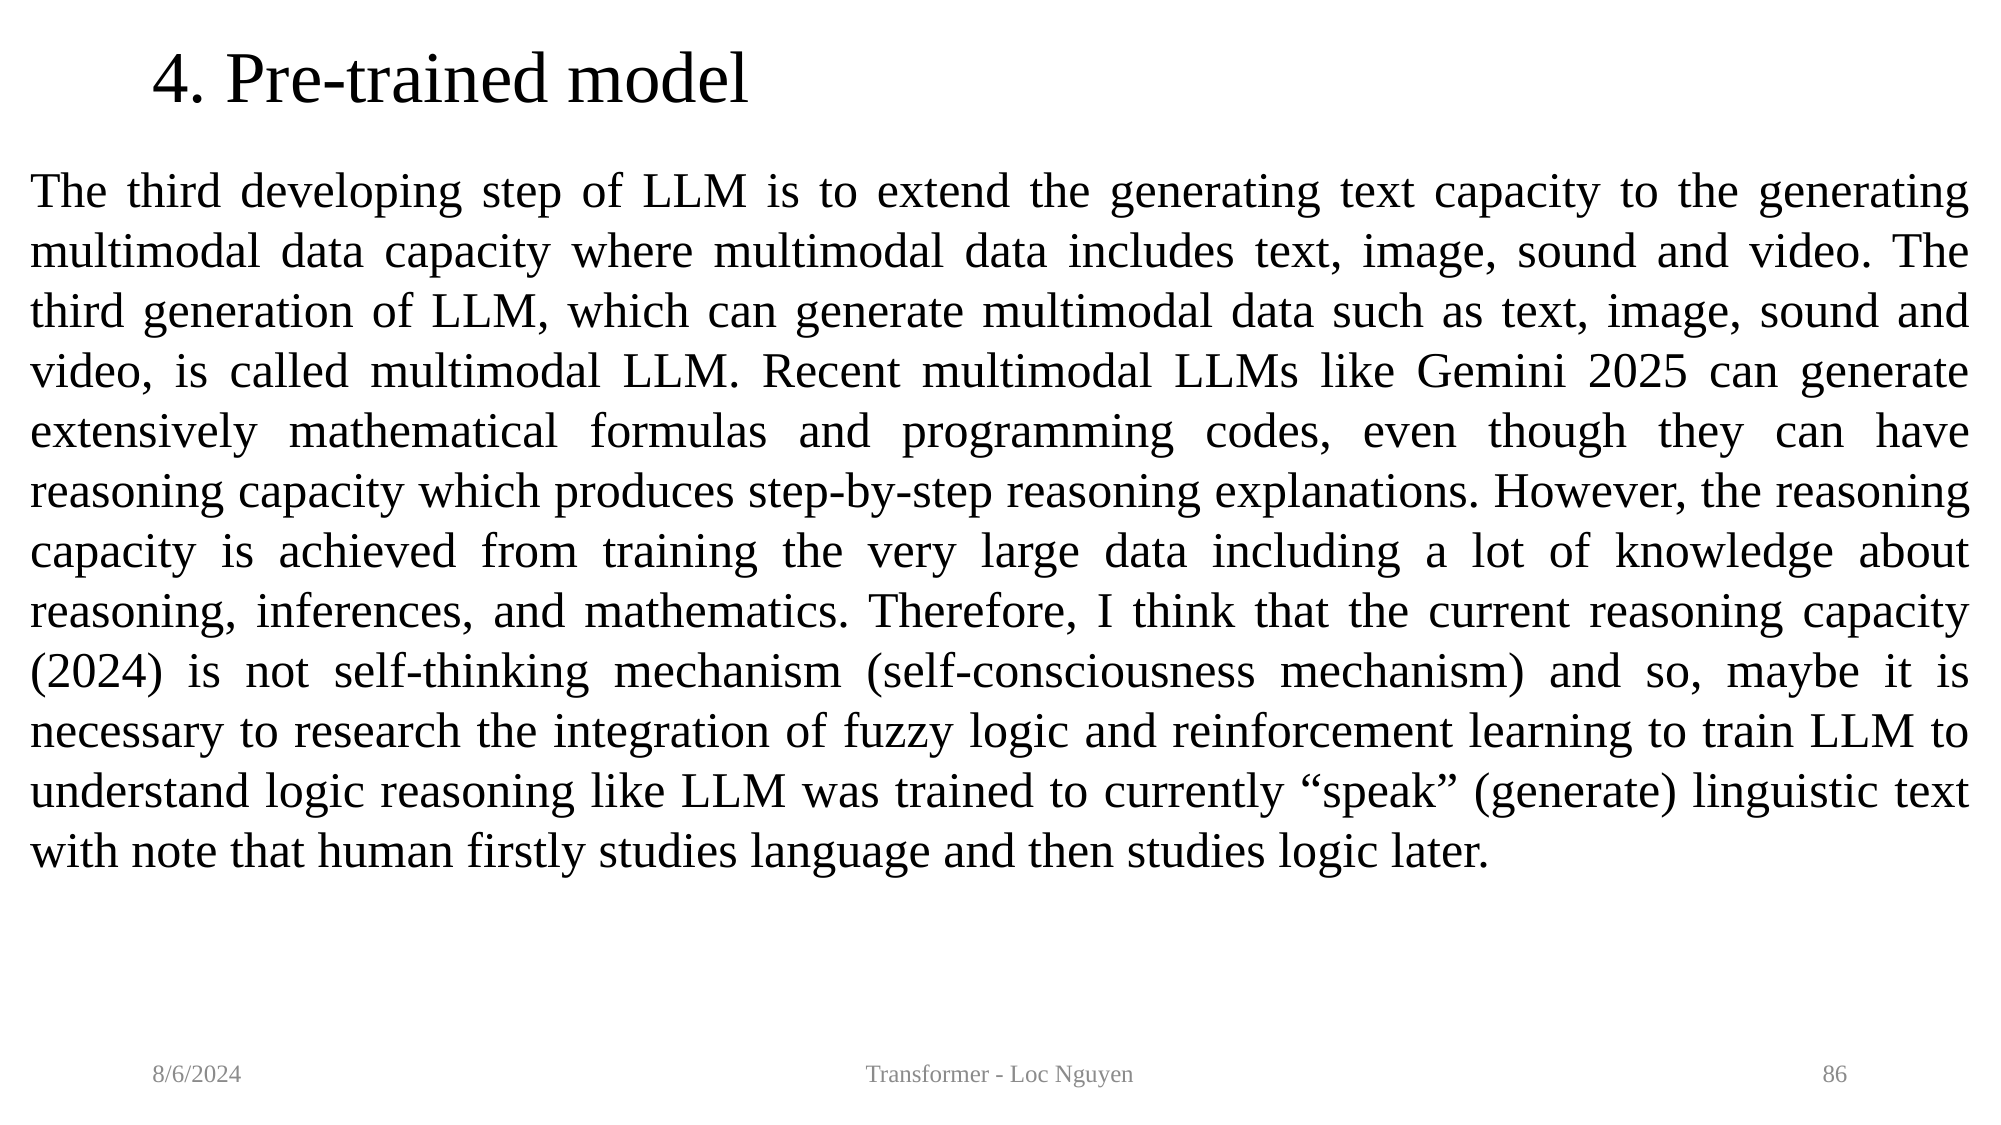

# 4. Pre-trained model
The third developing step of LLM is to extend the generating text capacity to the generating multimodal data capacity where multimodal data includes text, image, sound and video. The third generation of LLM, which can generate multimodal data such as text, image, sound and video, is called multimodal LLM. Recent multimodal LLMs like Gemini 2025 can generate extensively mathematical formulas and programming codes, even though they can have reasoning capacity which produces step-by-step reasoning explanations. However, the reasoning capacity is achieved from training the very large data including a lot of knowledge about reasoning, inferences, and mathematics. Therefore, I think that the current reasoning capacity (2024) is not self-thinking mechanism (self-consciousness mechanism) and so, maybe it is necessary to research the integration of fuzzy logic and reinforcement learning to train LLM to understand logic reasoning like LLM was trained to currently “speak” (generate) linguistic text with note that human firstly studies language and then studies logic later.
8/6/2024
Transformer - Loc Nguyen
86